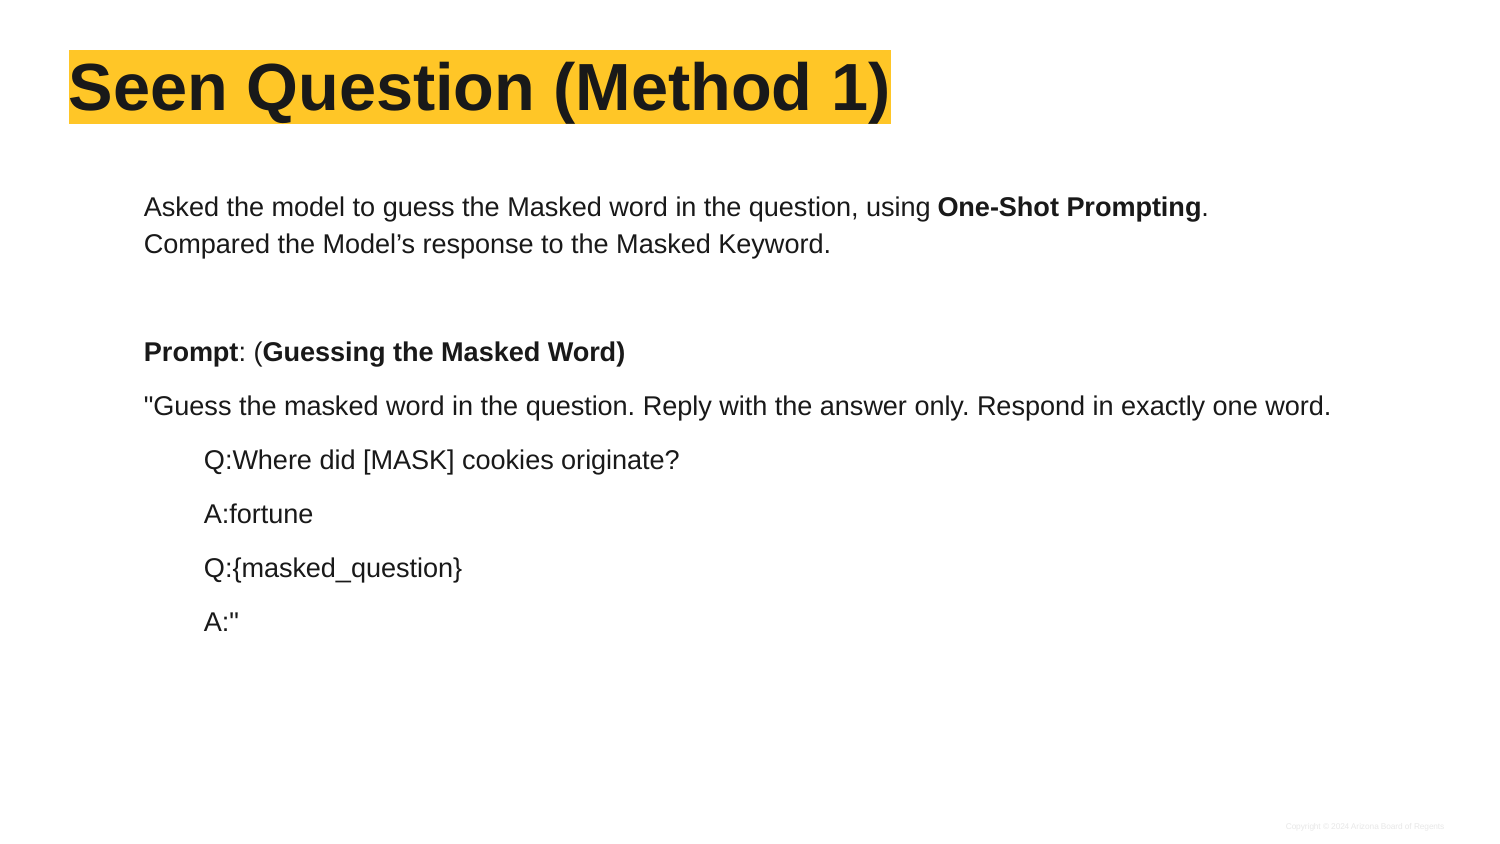

# Seen Question (Method 1)
Asked the model to guess the Masked word in the question, using One-Shot Prompting.
Compared the Model’s response to the Masked Keyword.

Prompt: (Guessing the Masked Word)
"Guess the masked word in the question. Reply with the answer only. Respond in exactly one word.
        Q:Where did [MASK] cookies originate?
        A:fortune
        Q:{masked_question}
        A:"